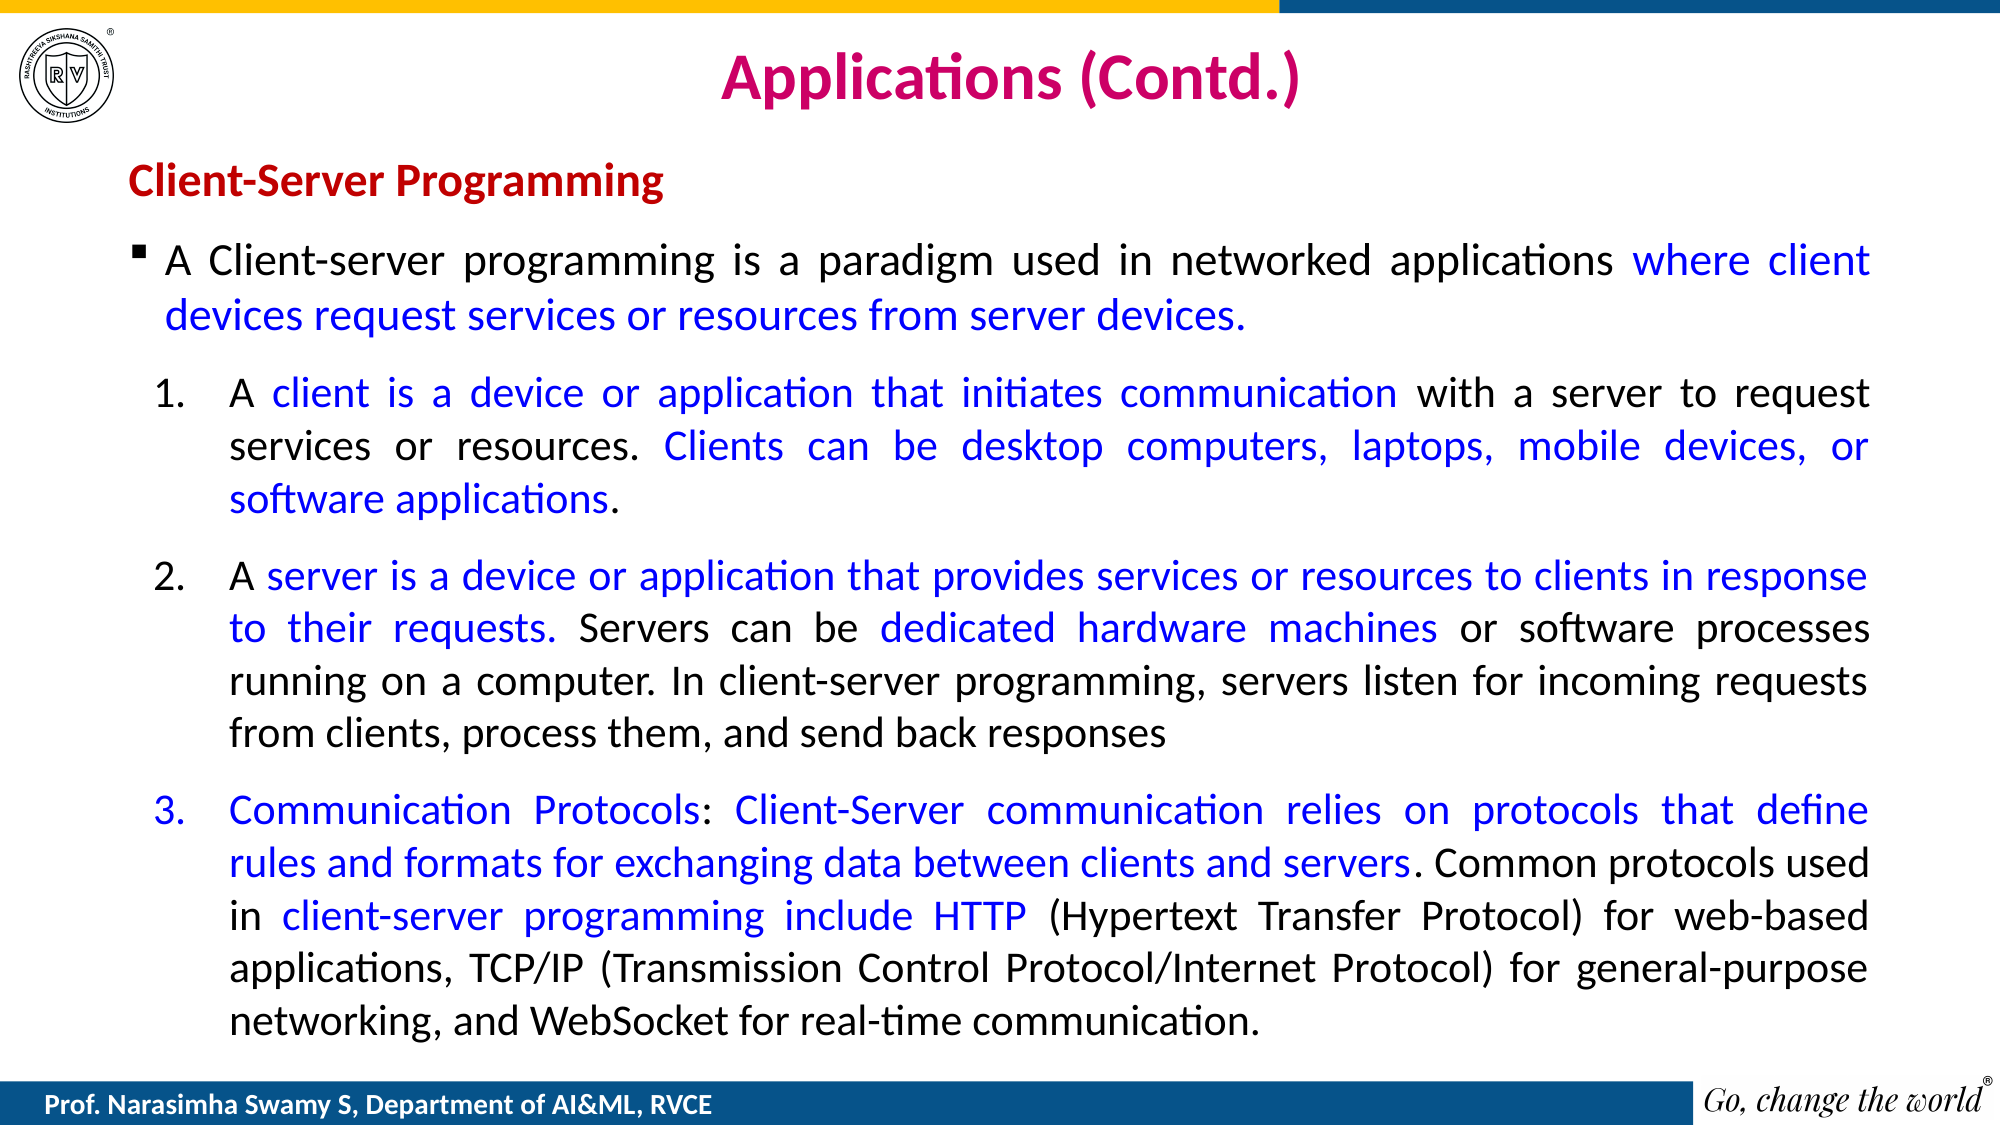

# Applications (Contd.)
Client-Server Programming
A Client-server programming is a paradigm used in networked applications where client devices request services or resources from server devices.
A client is a device or application that initiates communication with a server to request services or resources. Clients can be desktop computers, laptops, mobile devices, or software applications.
A server is a device or application that provides services or resources to clients in response to their requests. Servers can be dedicated hardware machines or software processes running on a computer. In client-server programming, servers listen for incoming requests from clients, process them, and send back responses
Communication Protocols: Client-Server communication relies on protocols that define rules and formats for exchanging data between clients and servers. Common protocols used in client-server programming include HTTP (Hypertext Transfer Protocol) for web-based applications, TCP/IP (Transmission Control Protocol/Internet Protocol) for general-purpose networking, and WebSocket for real-time communication.